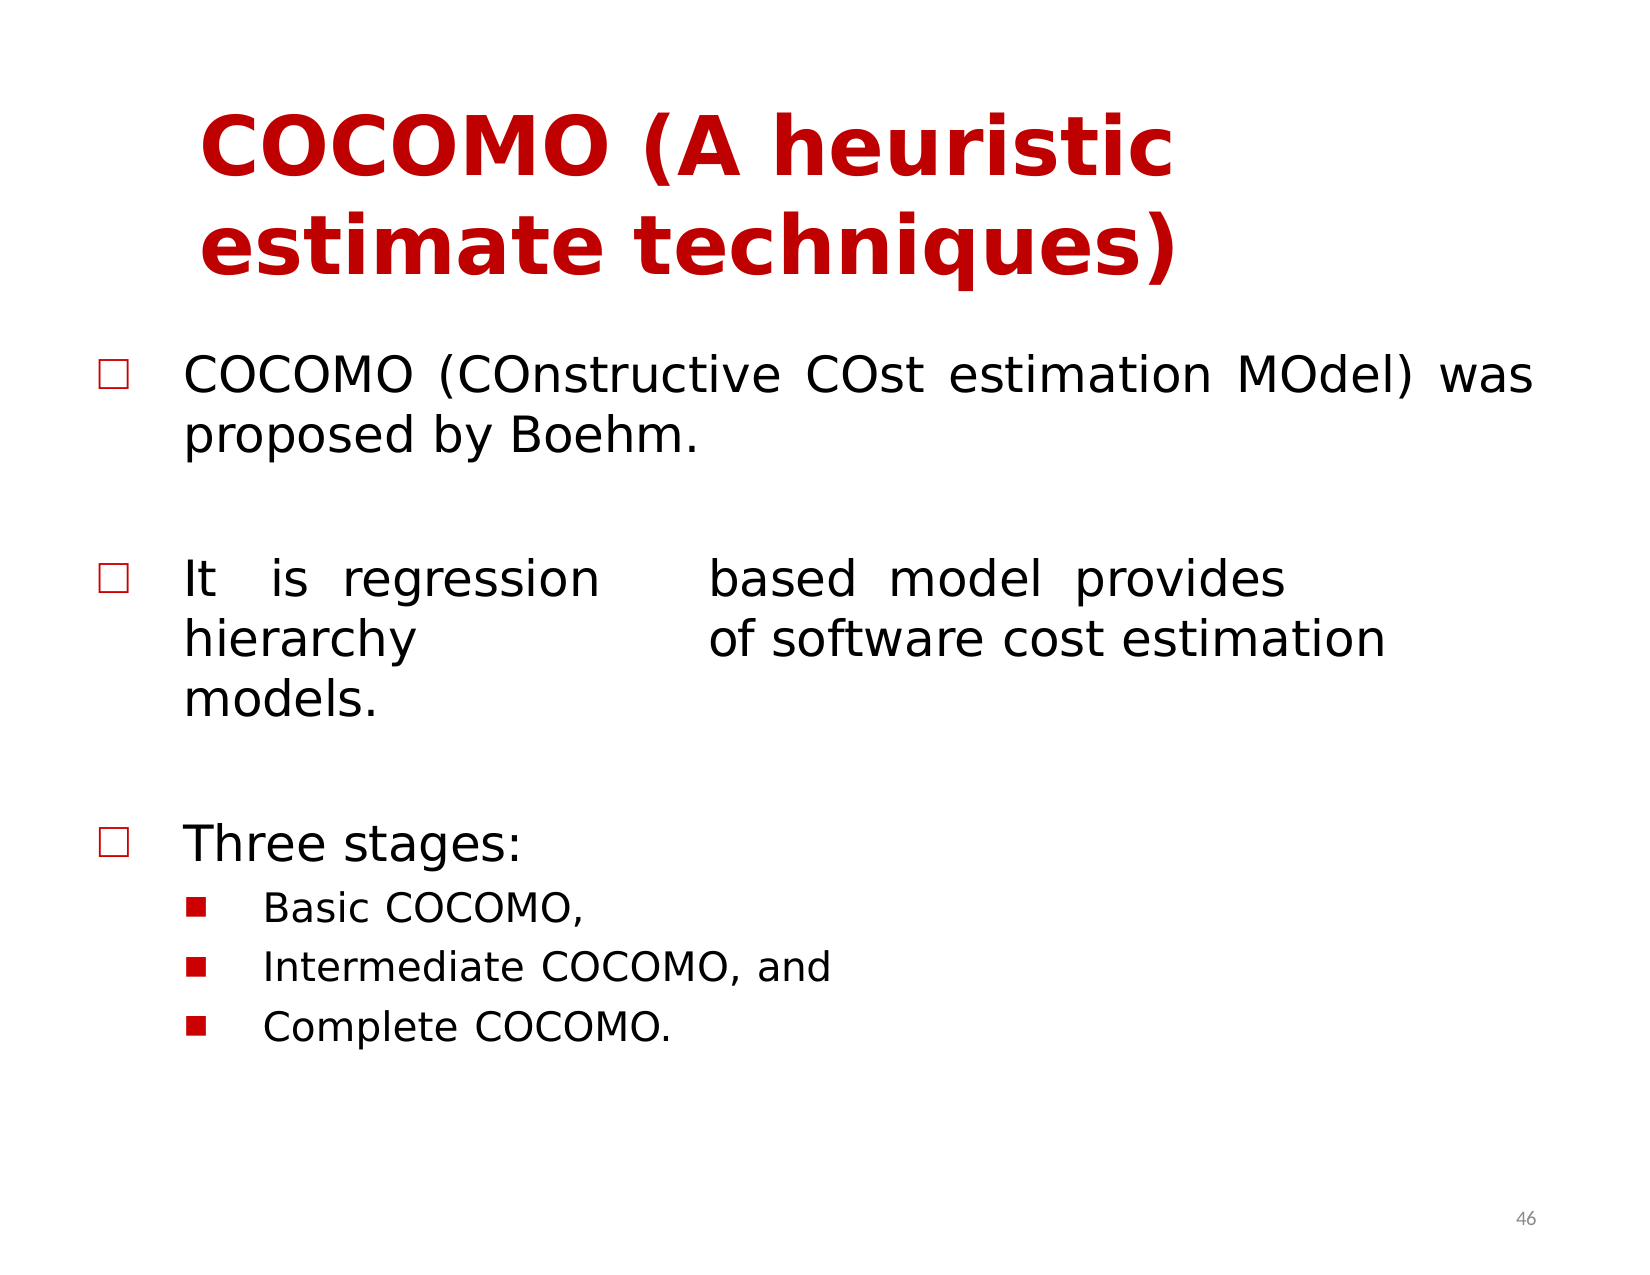

# COCOMO (A heuristic estimate techniques)
COCOMO (COnstructive COst estimation MOdel) was proposed by Boehm.

It	is	regression	based	model	provides	hierarchy	of software cost estimation models.

Three stages:
Basic COCOMO,
Intermediate COCOMO, and
Complete COCOMO.
46